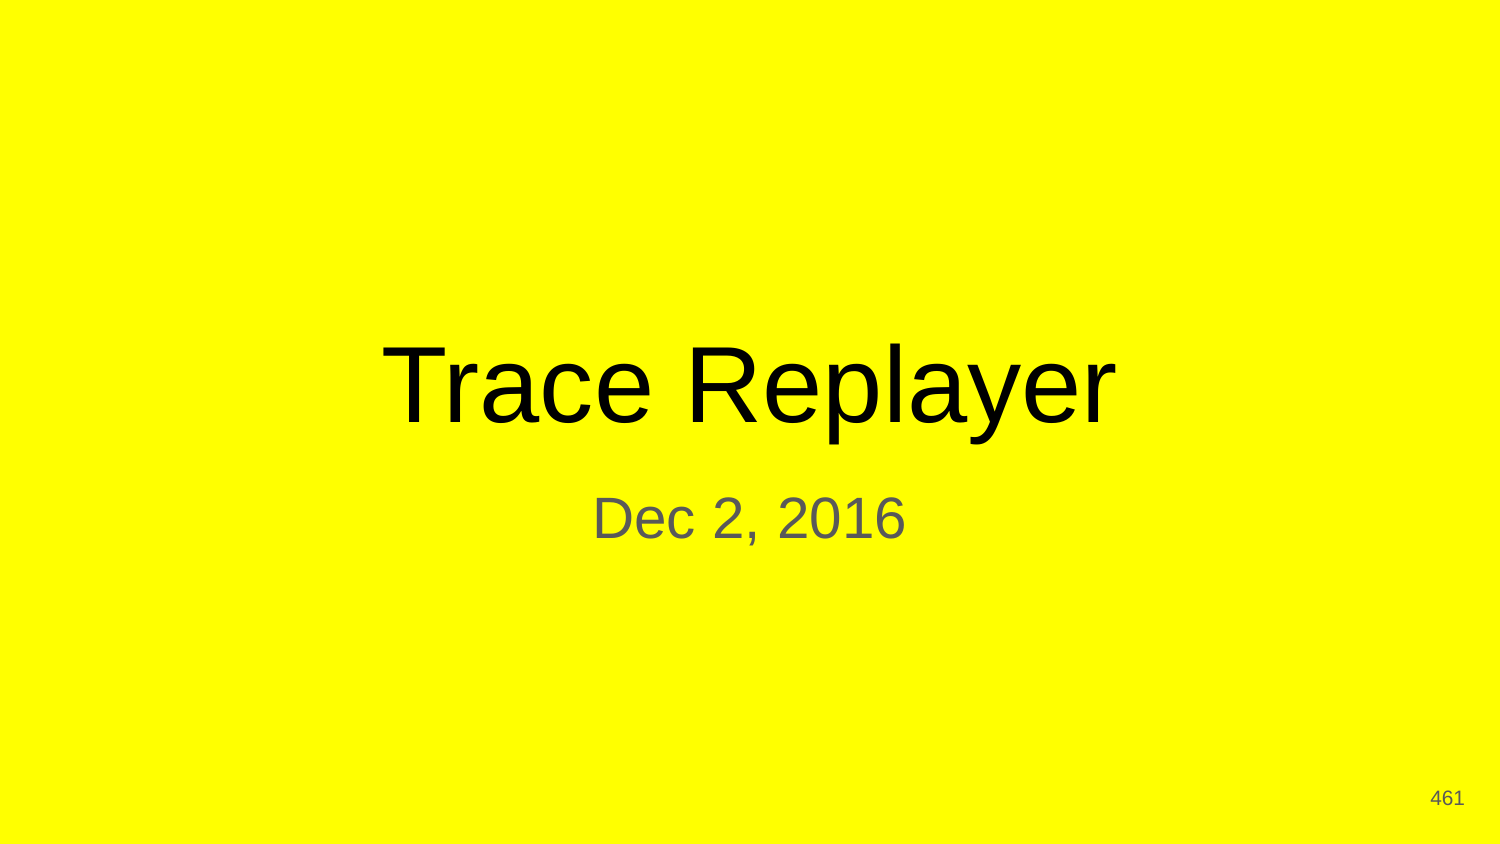

# Trace Replayer
Dec 2, 2016
461